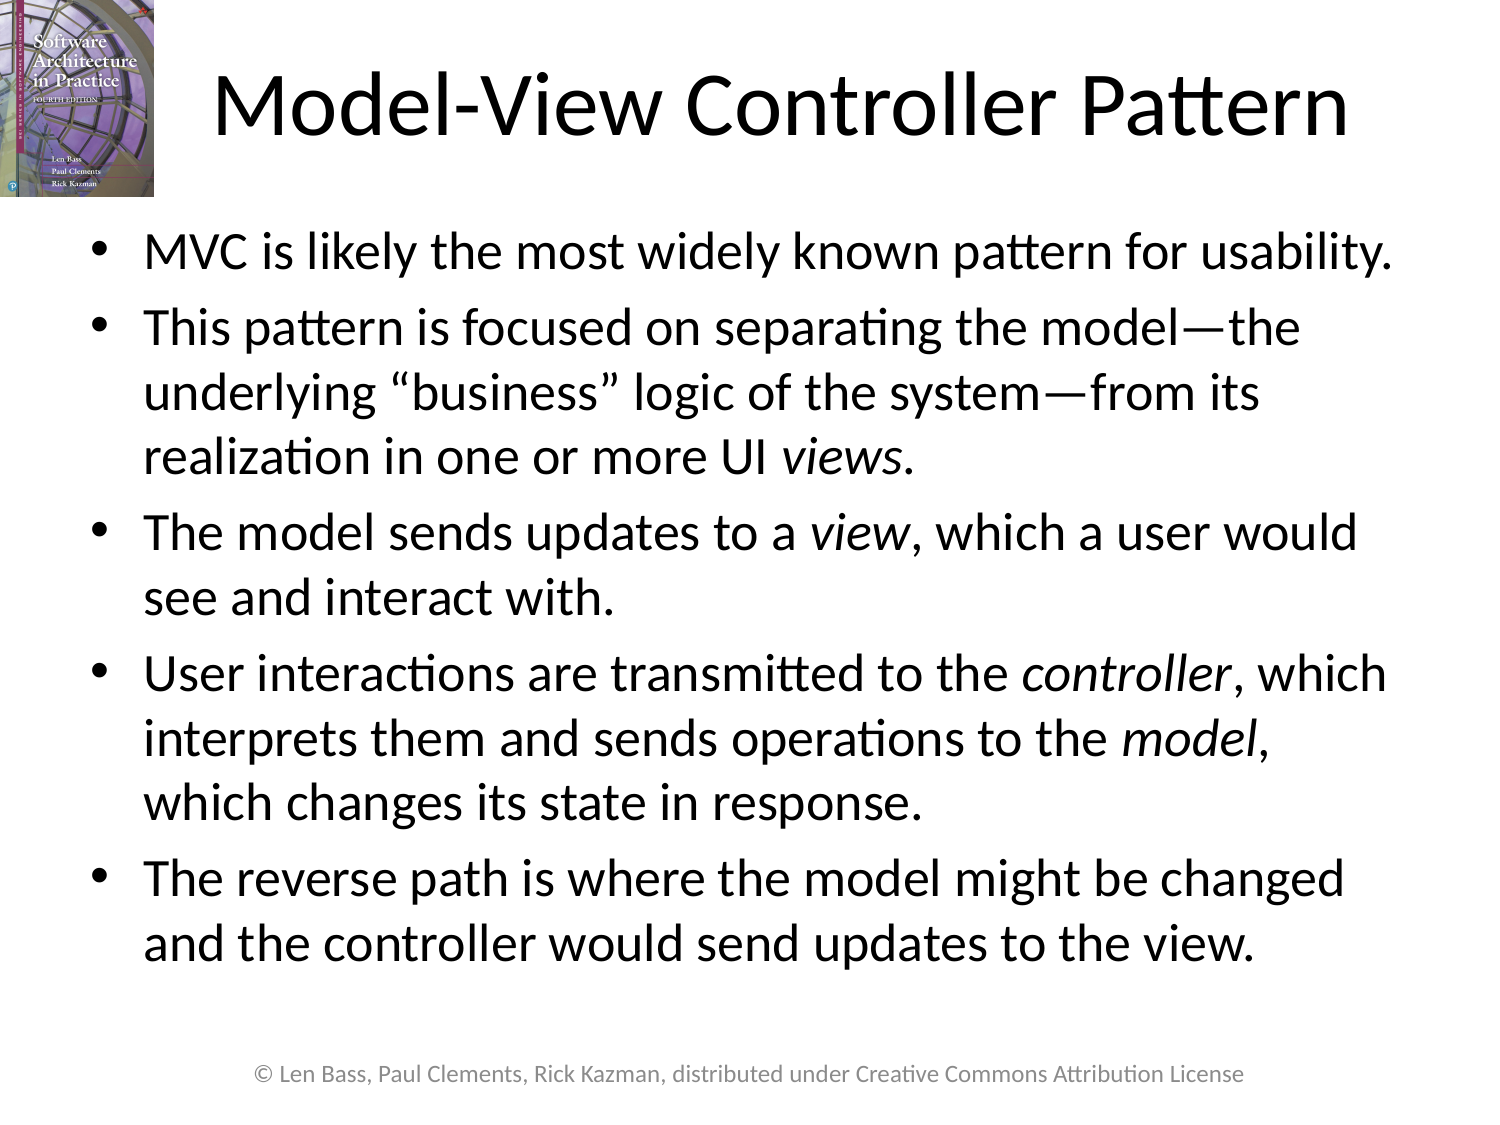

# Model-View Controller Pattern
MVC is likely the most widely known pattern for usability.
This pattern is focused on separating the model—the underlying “business” logic of the system—from its realization in one or more UI views.
The model sends updates to a view, which a user would see and interact with.
User interactions are transmitted to the controller, which interprets them and sends operations to the model, which changes its state in response.
The reverse path is where the model might be changed and the controller would send updates to the view.
© Len Bass, Paul Clements, Rick Kazman, distributed under Creative Commons Attribution License